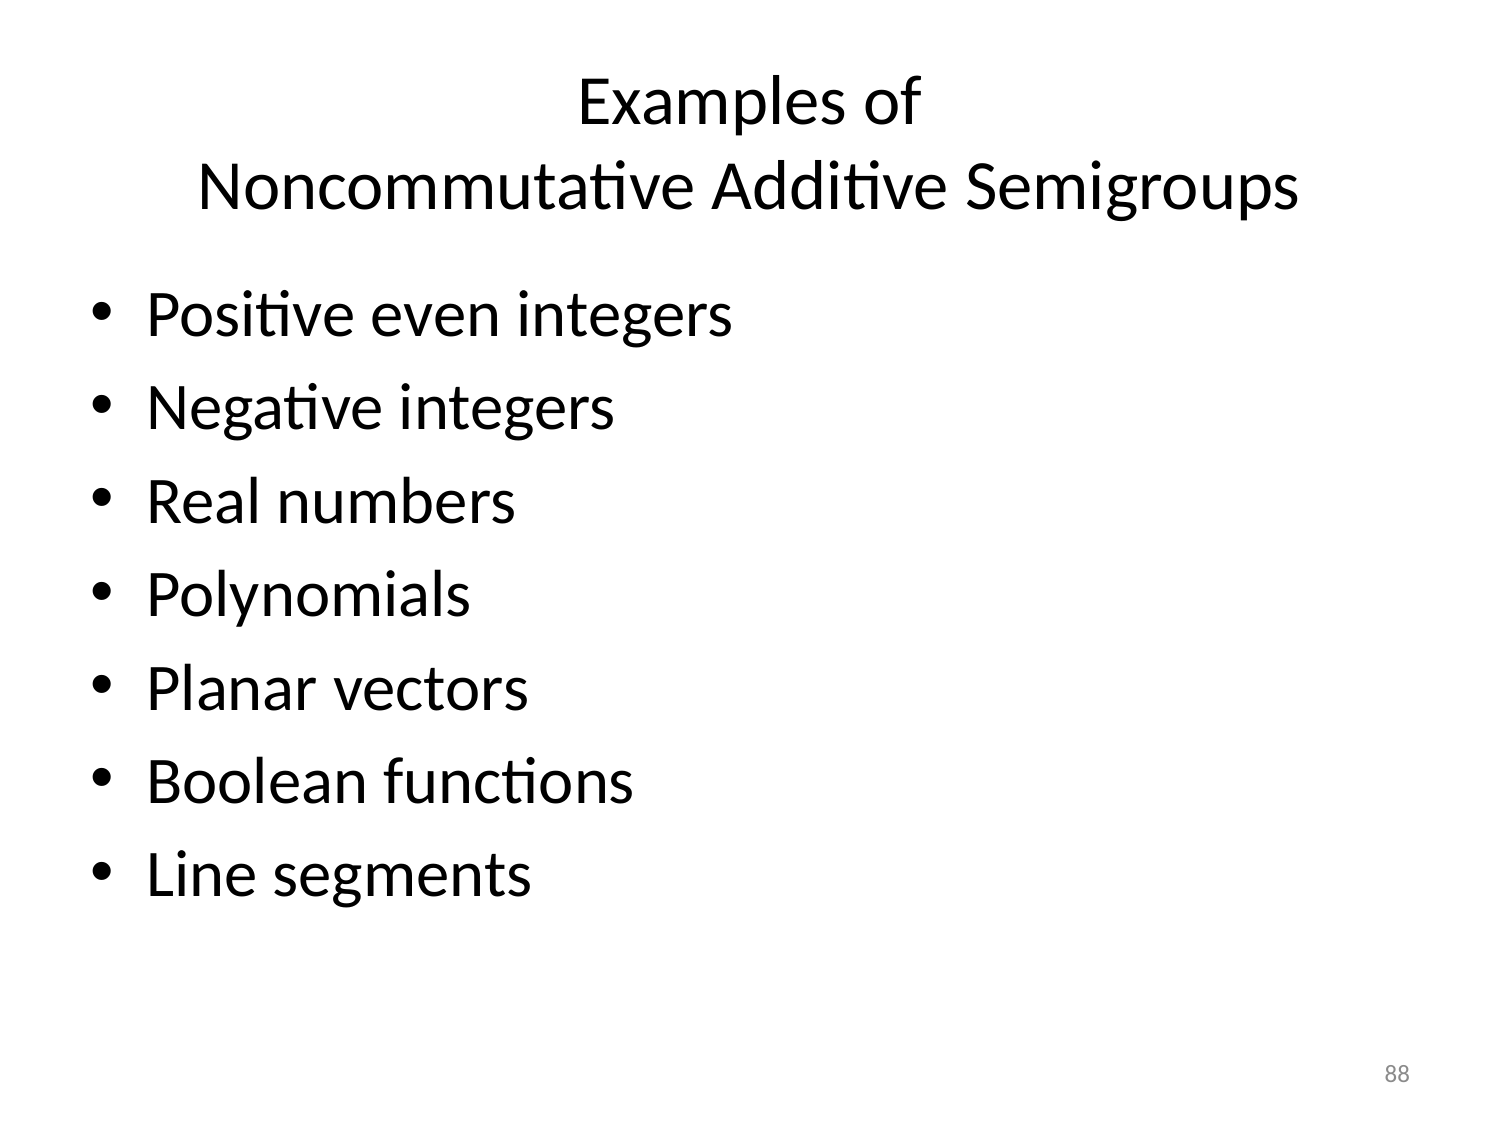

# Examples of Noncommutative Additive Semigroups
Positive even integers
Negative integers
Real numbers
Polynomials
Planar vectors
Boolean functions
Line segments
88